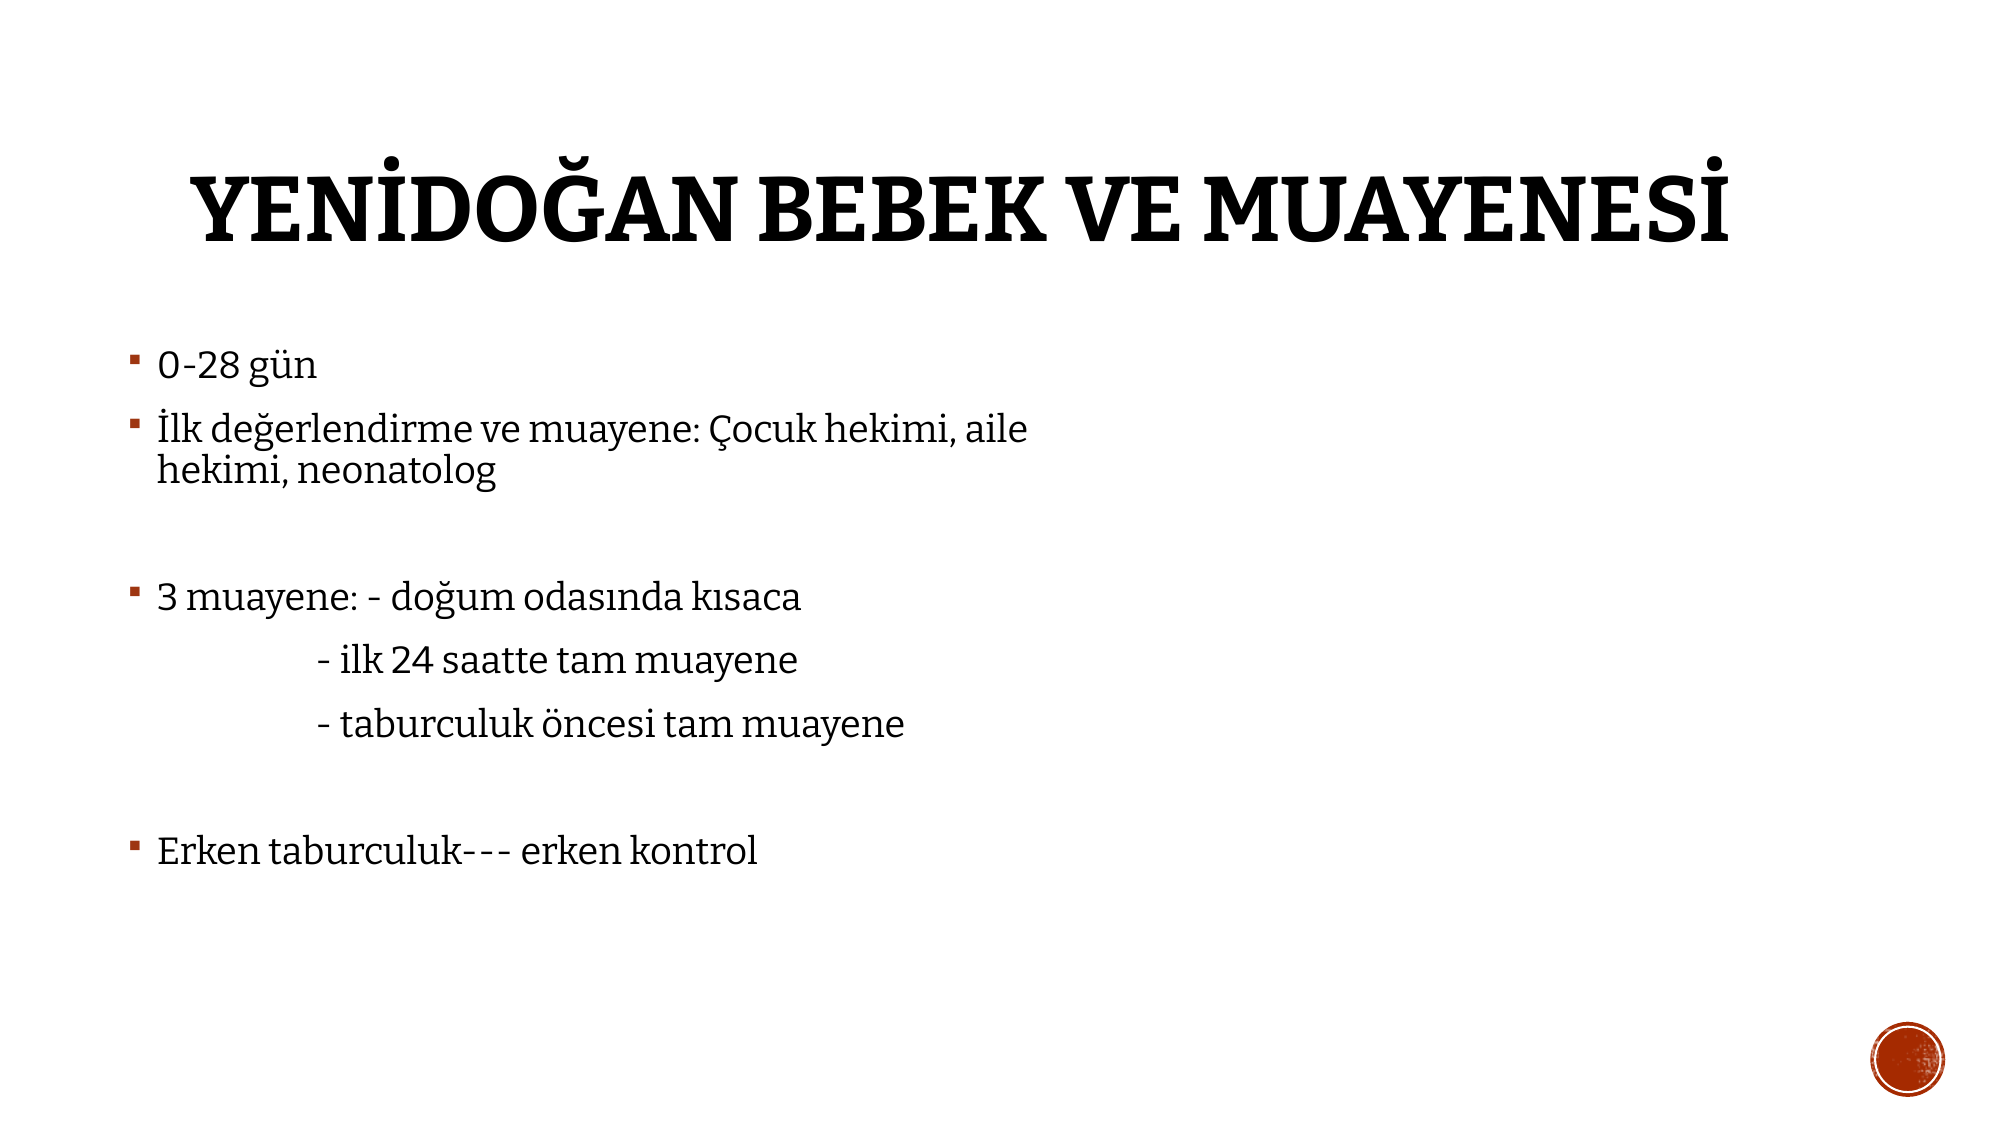

# Yenidoğan bebek ve muayenesi

0-28 gün
İlk değerlendirme ve muayene: Çocuk hekimi, aile hekimi, neonatolog

3 muayene: - doğum odasında kısaca
                         - ilk 24 saatte tam muayene
                         - taburculuk öncesi tam muayene

Erken taburculuk--- erken kontrol